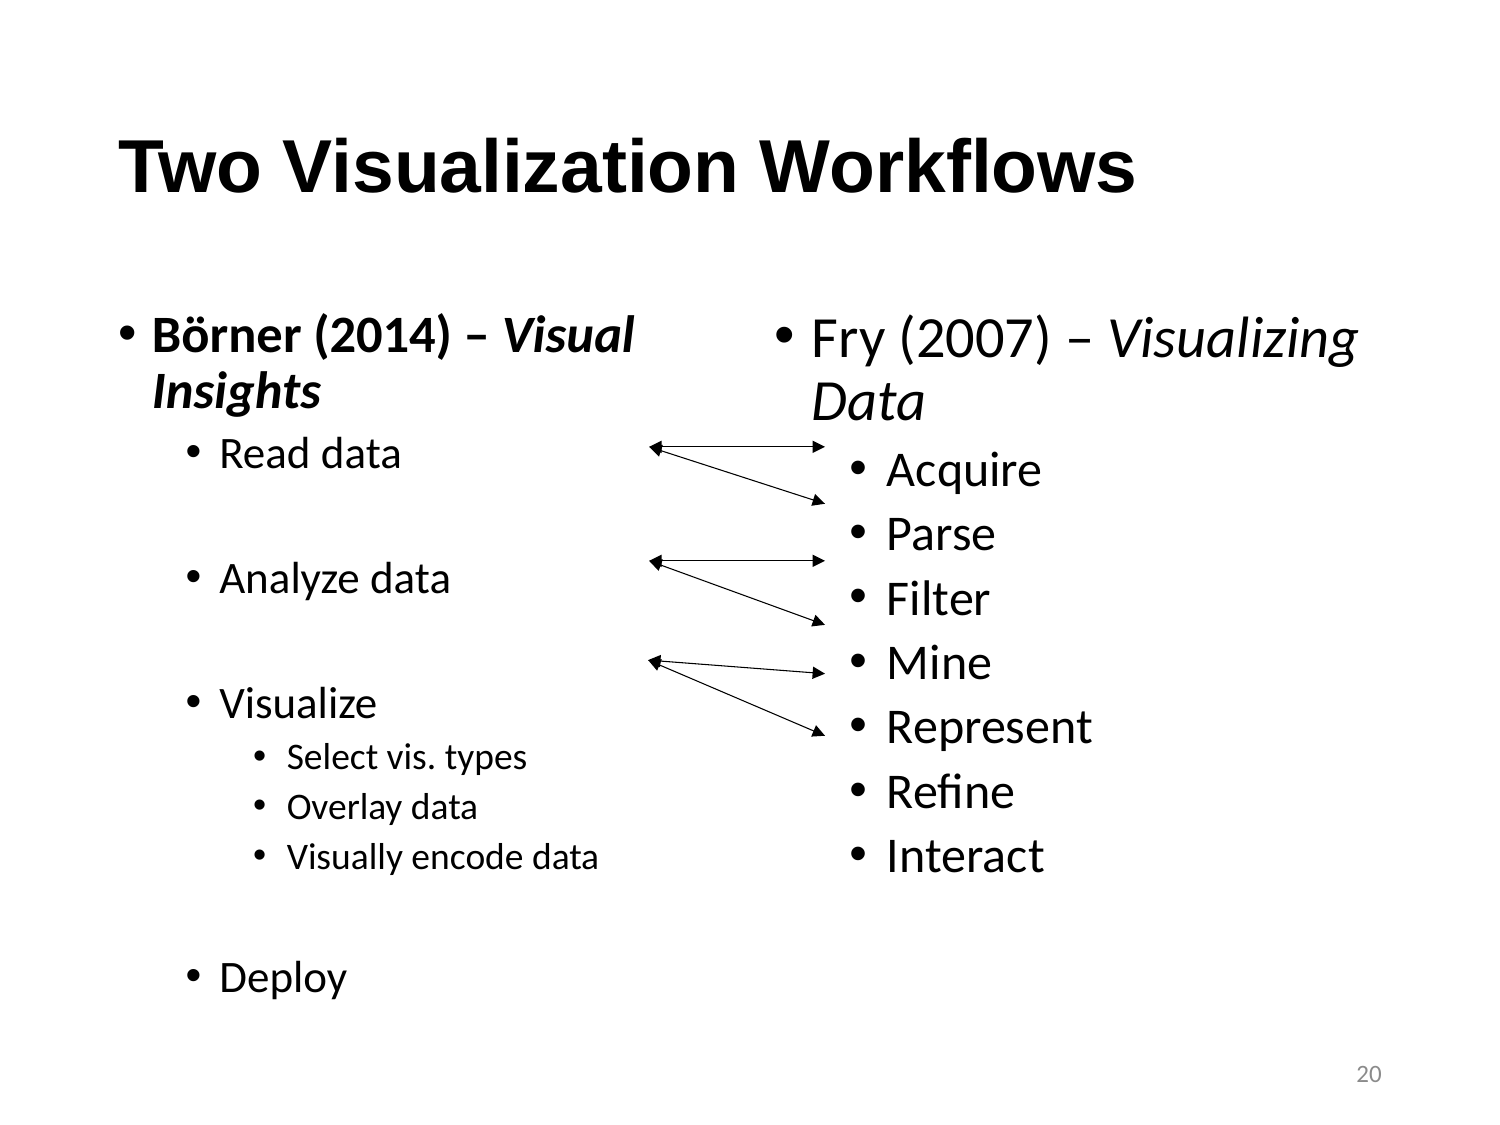

# Two Visualization Workflows
Börner (2014) – Visual Insights
Read data

Analyze data

Visualize
Select vis. types
Overlay data
Visually encode data

Deploy
Fry (2007) – Visualizing Data
Acquire
Parse
Filter
Mine
Represent
Refine
Interact

20